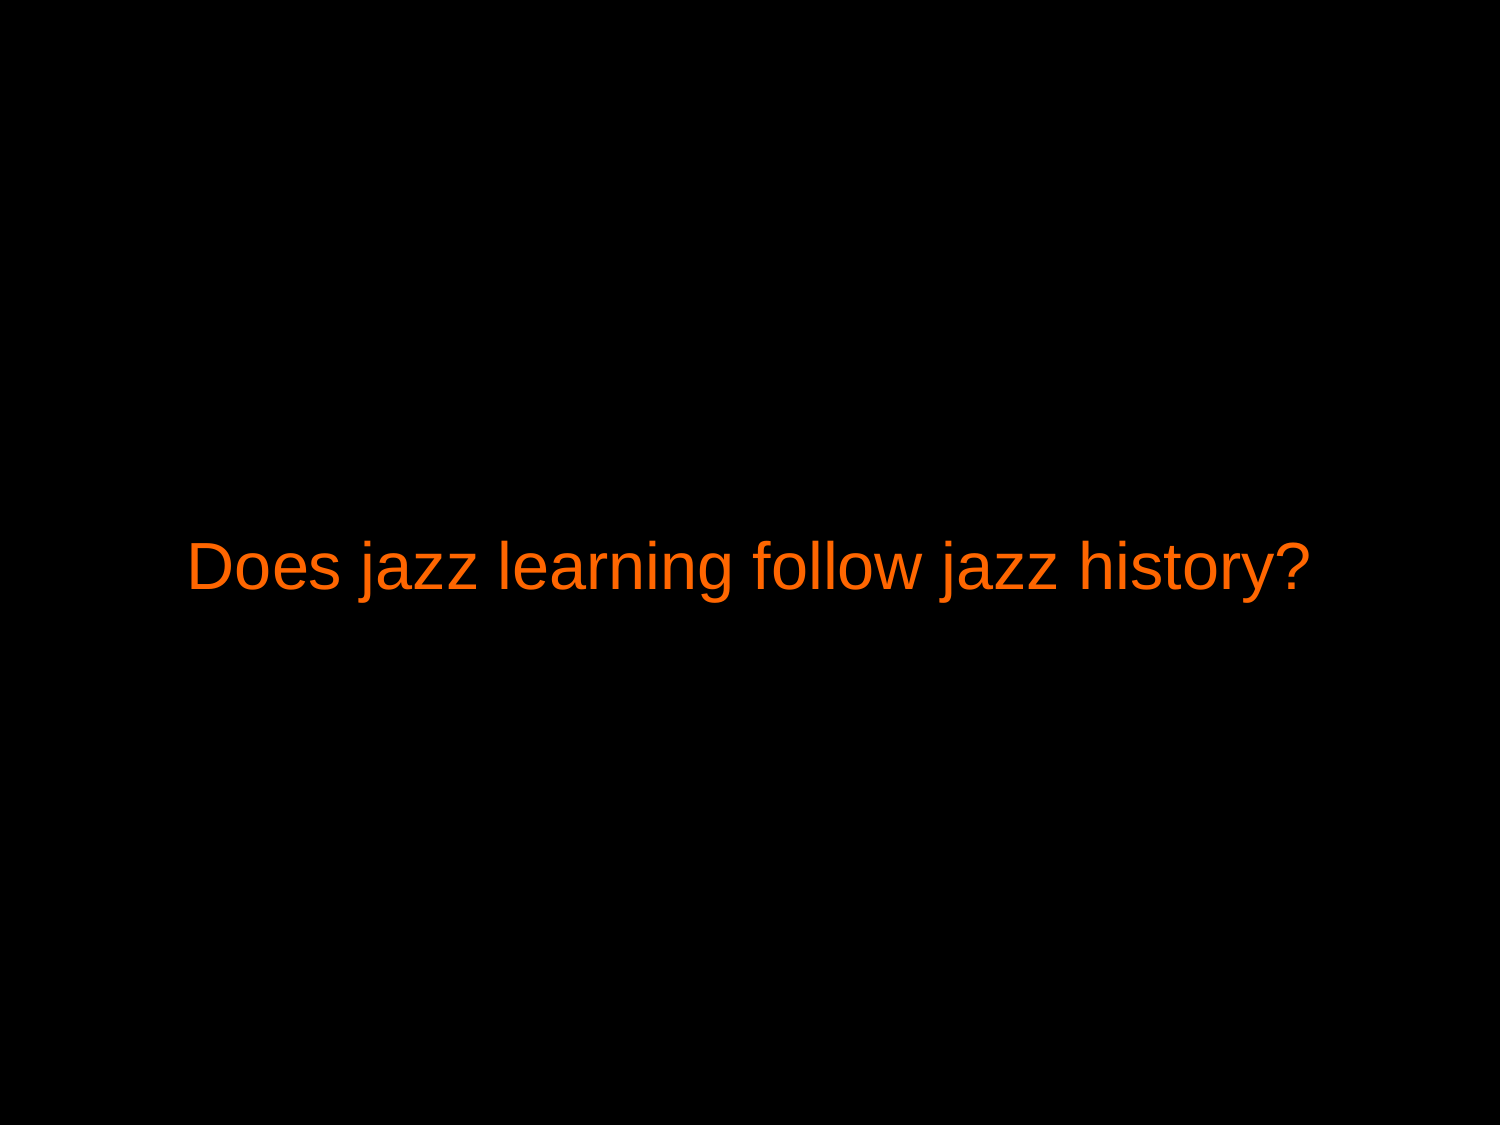

# Does jazz learning follow jazz history?